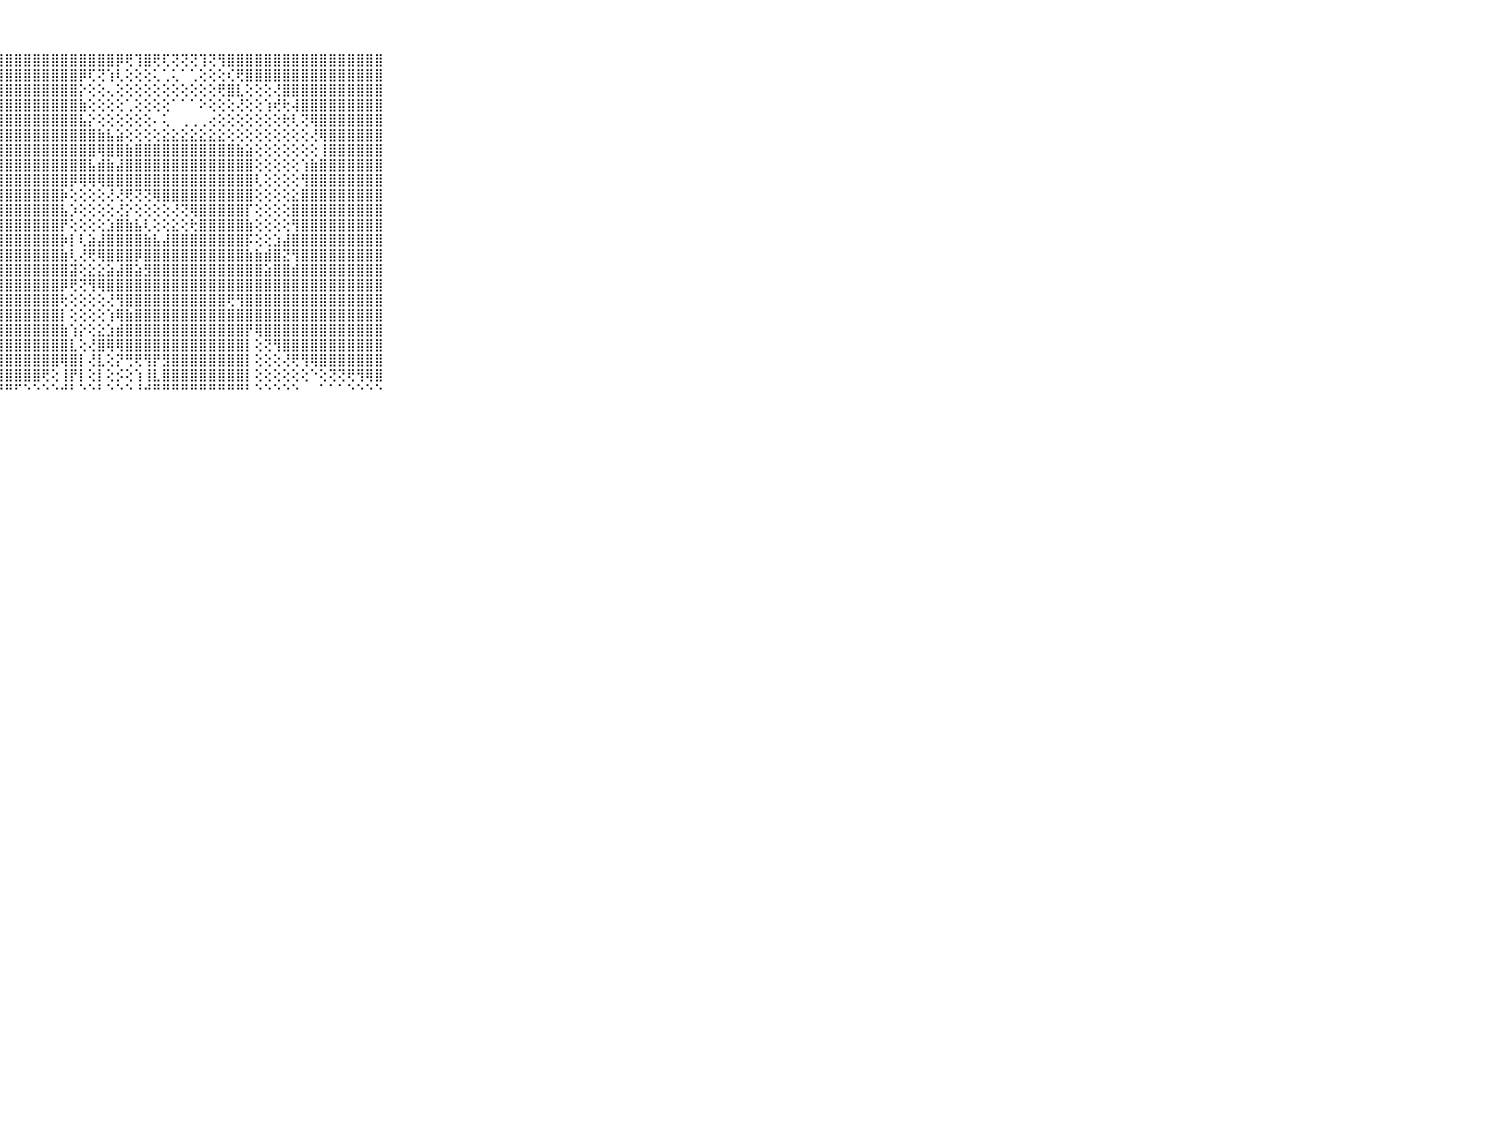

⠀⠀⠀⠀⠀⠀⠀⠀⠀⠀⠀⣿⣿⣿⣿⣿⣿⣿⣿⣿⣿⣿⣿⣿⣿⣿⣿⣿⣿⣿⣿⣿⣿⣿⣿⣿⣿⣿⣿⣿⡿⢟⢹⣿⢟⢏⢝⢝⢝⢹⢝⢻⣿⣿⣿⣿⣿⣿⣿⣿⣿⣿⣿⣿⣿⣿⣿⣿⣿⠀⠀⠀⠀⠀⠀⠀⠀⠀⠀⠀⠀
⠀⠀⠀⠀⠀⠀⠀⠀⠀⠀⠀⣿⣿⣿⣿⣿⣿⣿⣿⣿⣿⣿⣿⣿⣿⣿⣿⣿⣿⣿⣿⣿⣿⣿⣿⣿⡿⢏⢝⢱⢇⢕⢕⢕⢅⢁⢅⠁⢁⢕⢕⢕⢎⢟⣿⣿⣿⣿⣿⣿⣿⣿⣿⣿⣿⣿⣿⣿⣿⠀⠀⠀⠀⠀⠀⠀⠀⠀⠀⠀⠀
⠀⠀⠀⠀⠀⠀⠀⠀⠀⠀⠀⣿⣿⣿⣿⣿⣿⣿⣿⣿⣿⣿⣿⣿⣿⣿⣿⣿⣿⣿⣿⣿⣿⣿⣿⣿⡕⢕⢕⢄⢕⢕⢕⢕⢕⢕⢕⢕⢕⢕⢕⢟⣿⣇⢕⢕⢕⢜⣿⣿⣿⣿⣿⣿⣿⣿⣿⣿⣿⠀⠀⠀⠀⠀⠀⠀⠀⠀⠀⠀⠀
⠀⠀⠀⠀⠀⠀⠀⠀⠀⠀⠀⣿⣿⣿⣿⣿⣿⣿⣿⣿⣿⣿⣿⣿⣿⣿⣿⣿⣿⣿⣿⣿⣿⣿⣿⣿⣷⢕⢕⢕⢕⢁⢕⢕⢕⢕⠁⠁⠁⠕⢕⢕⢕⢜⢕⢕⢱⢞⢗⢼⣿⣿⣿⣿⣿⣿⣿⣿⣿⠀⠀⠀⠀⠀⠀⠀⠀⠀⠀⠀⠀
⠀⠀⠀⠀⠀⠀⠀⠀⠀⠀⠀⣿⣿⣿⣿⣿⣿⣿⣿⣿⣿⣿⣿⣿⣿⣿⣿⣿⣿⣿⣿⣿⣿⣿⣿⣿⣧⡕⢕⢕⢕⢕⢕⢕⠄⢅⠀⢀⢀⢀⢔⢕⢕⢕⢕⢕⢕⢕⢗⢇⢝⢿⣿⣿⣿⣿⣿⣿⣿⠀⠀⠀⠀⠀⠀⠀⠀⠀⠀⠀⠀
⠀⠀⠀⠀⠀⠀⠀⠀⠀⠀⠀⣿⣿⣿⣿⣿⣿⣿⣿⣿⣿⣿⣿⣿⣿⣿⣿⣿⣿⣿⣿⣿⣿⣿⣿⣿⣿⣿⣷⣧⣵⢕⢕⢕⢕⣕⣕⣕⣕⣕⣕⣕⢕⢕⢕⢕⢕⢕⢕⢕⢕⢜⢿⣿⣿⣿⣿⣿⣿⠀⠀⠀⠀⠀⠀⠀⠀⠀⠀⠀⠀
⠀⠀⠀⠀⠀⠀⠀⠀⠀⠀⠀⣿⣿⣿⣿⣿⣿⣿⣿⣿⣿⣿⣿⣿⣿⣿⣿⣿⣿⣿⣿⣿⣿⣿⣿⣿⣿⣿⢿⣿⣿⣷⣿⣿⣿⣿⣿⣿⣿⣿⣿⣿⣿⣷⣵⢕⢕⢕⢕⢕⢕⢕⢸⣿⣿⣿⣿⣿⣿⠀⠀⠀⠀⠀⠀⠀⠀⠀⠀⠀⠀
⠀⠀⠀⠀⠀⠀⠀⠀⠀⠀⠀⣿⣿⣿⣿⣿⣿⣿⣿⣿⣿⣿⣿⣿⣿⣿⣿⣿⣿⣿⣿⣿⣿⣿⣿⣿⣿⣧⣾⣷⣼⣿⣿⣿⣿⣿⣿⣿⣿⣿⣿⣿⣿⣿⣿⢕⢕⢕⢕⢕⢱⣷⣿⣿⣿⣿⣿⣿⣿⠀⠀⠀⠀⠀⠀⠀⠀⠀⠀⠀⠀
⠀⠀⠀⠀⠀⠀⠀⠀⠀⠀⠀⣿⣿⣿⣿⣿⣿⣿⣿⣿⣿⣿⣿⣿⣿⣿⣿⣿⣿⣿⣿⣿⣿⣿⣿⡿⢿⢿⢿⣿⣿⣿⣿⣿⣿⣿⣿⣿⣿⣿⣿⣿⣿⣿⣿⢇⢕⢕⢕⢕⢻⣿⣿⣿⣿⣿⣿⣿⣿⠀⠀⠀⠀⠀⠀⠀⠀⠀⠀⠀⠀
⠀⠀⠀⠀⠀⠀⠀⠀⠀⠀⠀⣿⣿⣿⣿⣿⣿⣿⣿⣿⣿⣿⣿⣿⣿⣿⣿⣿⣿⣿⣿⣿⣿⣿⡷⢕⢕⢕⢕⢜⢜⢟⢝⢝⢿⣿⣿⣿⣿⣿⣿⣿⣿⣿⣿⢕⢕⢕⢕⣕⣿⣿⣿⣿⣿⣿⣿⣿⣿⠀⠀⠀⠀⠀⠀⠀⠀⠀⠀⠀⠀
⠀⠀⠀⠀⠀⠀⠀⠀⠀⠀⠀⣿⣿⣿⣿⣿⣿⣿⣿⣿⣿⣿⣿⣿⣿⣿⣿⣿⣿⣿⣿⣿⣿⣿⣧⡱⢕⢕⢕⢕⢜⡕⢕⢕⢕⢕⢜⢝⢿⣿⣿⣿⣿⣿⡏⢕⢕⢕⢕⣿⣿⣿⣿⣿⣿⣿⣿⣿⣿⠀⠀⠀⠀⠀⠀⠀⠀⠀⠀⠀⠀
⠀⠀⠀⠀⠀⠀⠀⠀⠀⠀⠀⣿⣿⣿⣿⣿⣿⣿⣿⣿⣿⣿⣿⣿⣿⣿⣿⣿⣿⣿⣿⣿⣿⣿⡟⢕⢕⢕⢕⣱⣿⣷⣧⢇⢕⢕⣕⢕⢗⣿⣿⣿⣿⣿⣷⢕⢕⢕⢕⢻⣿⣿⣿⣿⣿⣿⣿⣿⣿⠀⠀⠀⠀⠀⠀⠀⠀⠀⠀⠀⠀
⠀⠀⠀⠀⠀⠀⠀⠀⠀⠀⠀⣿⣿⣿⣿⣿⣿⣿⣿⣿⣿⣿⣿⣿⣿⣿⣿⣿⣿⣿⣿⣿⣿⣿⡷⡇⢇⣵⣼⣿⣿⣿⣿⣷⣧⣼⣿⣿⣿⣿⣿⣿⣿⣿⡯⢕⢕⣱⣼⣿⣿⣿⣿⣿⣿⣿⣿⣿⣿⠀⠀⠀⠀⠀⠀⠀⠀⠀⠀⠀⠀
⠀⠀⠀⠀⠀⠀⠀⠀⠀⠀⠀⣿⣿⣿⣿⣿⣿⣿⣿⣿⣿⣿⣿⣿⣿⣿⣿⣿⣿⣿⣿⣿⣿⣿⣷⢇⢜⢟⢿⣿⣿⣿⡿⣿⣿⣿⣿⣿⣿⣿⣿⣿⣿⣿⣷⣷⣾⣿⣝⢻⣿⣿⣿⣿⣿⣿⣿⣿⣿⠀⠀⠀⠀⠀⠀⠀⠀⠀⠀⠀⠀
⠀⠀⠀⠀⠀⠀⠀⠀⠀⠀⠀⣿⣿⣿⣿⣿⣿⣿⣿⣿⣿⣿⣿⣿⣿⣿⣿⣿⣿⣿⣿⣿⣿⣿⣿⣽⢕⣕⣕⣵⣼⣿⣵⣻⣿⣿⣿⣿⣿⣿⣿⣿⣿⣿⣿⣿⣵⣿⣿⣾⣿⣿⣿⣿⣿⣿⣿⣿⣿⠀⠀⠀⠀⠀⠀⠀⠀⠀⠀⠀⠀
⠀⠀⠀⠀⠀⠀⠀⠀⠀⠀⠀⣿⣿⣿⣿⣿⣿⣿⣿⣿⣿⣿⣿⣿⣿⣿⣿⣿⣿⣿⣿⣿⣿⣿⡿⢟⢝⢻⢿⣿⣿⣿⣿⣿⣿⣿⣿⣿⣿⣿⣿⣿⣿⣿⣿⣿⣿⣿⣿⣿⣿⣿⣿⣿⣿⣿⣿⣿⣿⠀⠀⠀⠀⠀⠀⠀⠀⠀⠀⠀⠀
⠀⠀⠀⠀⠀⠀⠀⠀⠀⠀⠀⣿⣿⣿⣿⣿⣿⣿⣿⣿⣿⣿⣿⣿⣿⣿⣿⣿⣿⣿⣿⣿⣿⣿⢗⢕⢕⢕⢕⢜⢻⣿⣿⣿⣿⣿⣿⣿⣿⣿⣿⣿⢟⢻⣿⣿⣿⣿⣿⣿⣿⣿⣿⣿⣿⣿⣿⣿⣿⠀⠀⠀⠀⠀⠀⠀⠀⠀⠀⠀⠀
⠀⠀⠀⠀⠀⠀⠀⠀⠀⠀⠀⣿⣿⣿⣿⣿⣿⣿⣿⣿⣿⣿⣿⣿⣿⣿⣿⣿⣿⣿⣿⣿⣿⣿⡇⢕⢕⢕⢕⢱⢿⣷⣿⣿⣿⣿⣿⣿⣿⣿⣿⣿⣿⣿⣿⣿⣿⣿⣿⣿⣿⣿⣿⣿⣿⣿⣿⣿⣿⠀⠀⠀⠀⠀⠀⠀⠀⠀⠀⠀⠀
⠀⠀⠀⠀⠀⠀⠀⠀⠀⠀⠀⣿⣿⣿⣿⣿⣿⣿⣿⣿⣿⣿⣿⣿⣿⣿⣿⣿⣿⣿⣿⣿⣿⣿⣷⢱⡕⢕⣕⣱⣾⣿⣿⣿⣿⣿⣿⣿⣿⣿⣿⣿⣿⣿⡟⢿⣿⣿⣿⣿⣿⣿⣿⣿⣿⣿⣿⣿⣿⠀⠀⠀⠀⠀⠀⠀⠀⠀⠀⠀⠀
⠀⠀⠀⠀⠀⠀⠀⠀⠀⠀⠀⣿⣿⣿⣿⣿⣿⣿⣿⣿⣿⣿⣿⣿⣿⣿⣿⣿⣿⣿⣿⣿⣿⣿⣿⣇⢕⢜⣿⢿⢿⣿⣿⣿⣿⣿⣿⣿⣿⣿⣿⣿⣿⣿⡇⢕⢝⢻⣿⣿⣿⣿⣿⣿⣿⣿⣿⣿⣿⠀⠀⠀⠀⠀⠀⠀⠀⠀⠀⠀⠀
⠀⠀⠀⠀⠀⠀⠀⠀⠀⠀⠀⣿⣿⣿⣿⣿⣿⣿⣿⣿⣿⣿⣿⣿⣿⣿⣿⣿⣿⣿⣿⣿⣿⣿⢿⣿⡇⢜⣇⢕⡝⢛⢟⢻⡟⣻⣿⣿⣿⣿⣿⣿⣿⣿⡇⢕⢕⢕⢜⢟⢻⢿⣿⣿⣿⣿⣿⣿⣿⠀⠀⠀⠀⠀⠀⠀⠀⠀⠀⠀⠀
⠀⠀⠀⠀⠀⠀⠀⠀⠀⠀⠀⣿⣿⣿⣿⣿⣿⣿⣿⣿⣿⣿⣿⣿⣿⣿⣿⣿⣿⣿⣿⣿⢟⢕⢸⡟⡇⢕⡇⢕⡪⢕⢱⢸⣇⣿⣿⣿⣿⣿⣿⣿⣿⣿⡇⢕⢕⢕⢕⢕⢕⠑⢕⢝⢝⢟⢻⢿⣿⠀⠀⠀⠀⠀⠀⠀⠀⠀⠀⠀⠀
⠀⠀⠀⠀⠀⠀⠀⠀⠀⠀⠀⠛⠛⠛⠛⠛⠛⠛⠛⠛⠛⠛⠛⠛⠛⠛⠛⠛⠛⠋⠑⠑⠑⠑⠚⠃⠑⠑⠃⠑⠑⠑⠘⠚⠛⠛⠛⠛⠛⠛⠛⠛⠛⠛⠃⠑⠑⠑⠑⠑⠀⠀⠁⠁⠁⠑⠑⠑⠑⠀⠀⠀⠀⠀⠀⠀⠀⠀⠀⠀⠀